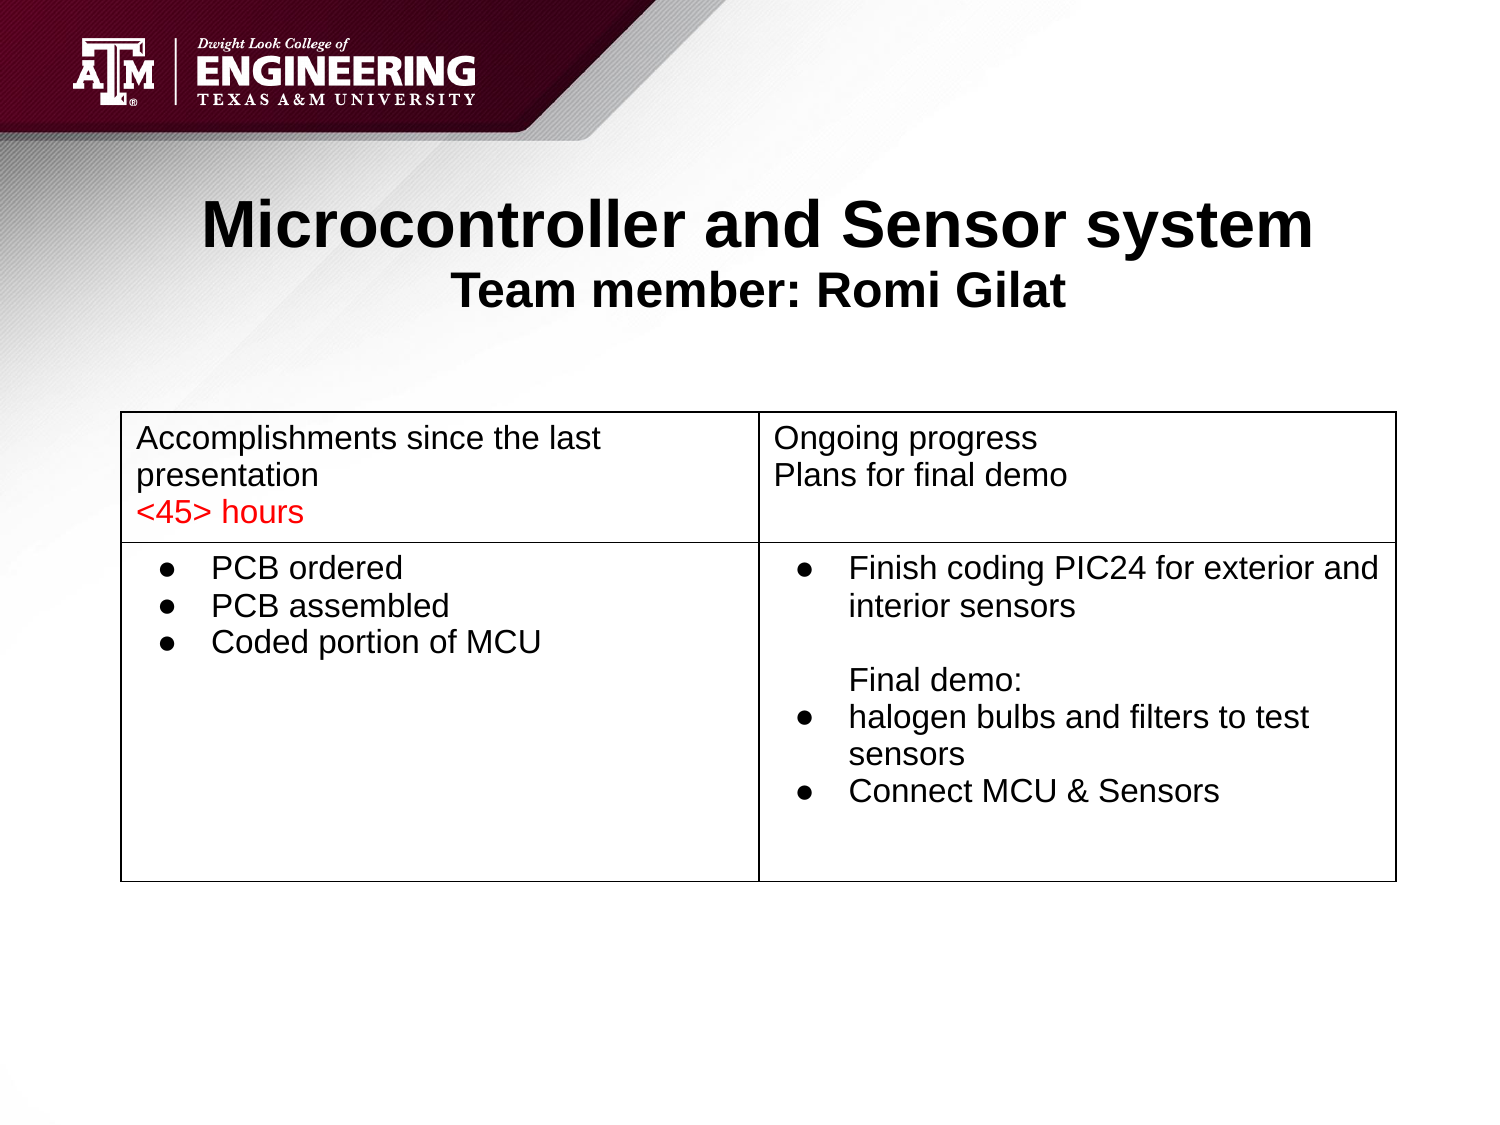

# Microcontroller and Sensor system
Team member: Romi Gilat
| Accomplishments since the last presentation <45> hours | Ongoing progress Plans for final demo |
| --- | --- |
| PCB ordered PCB assembled Coded portion of MCU | Finish coding PIC24 for exterior and interior sensors Final demo: halogen bulbs and filters to test sensors Connect MCU & Sensors |